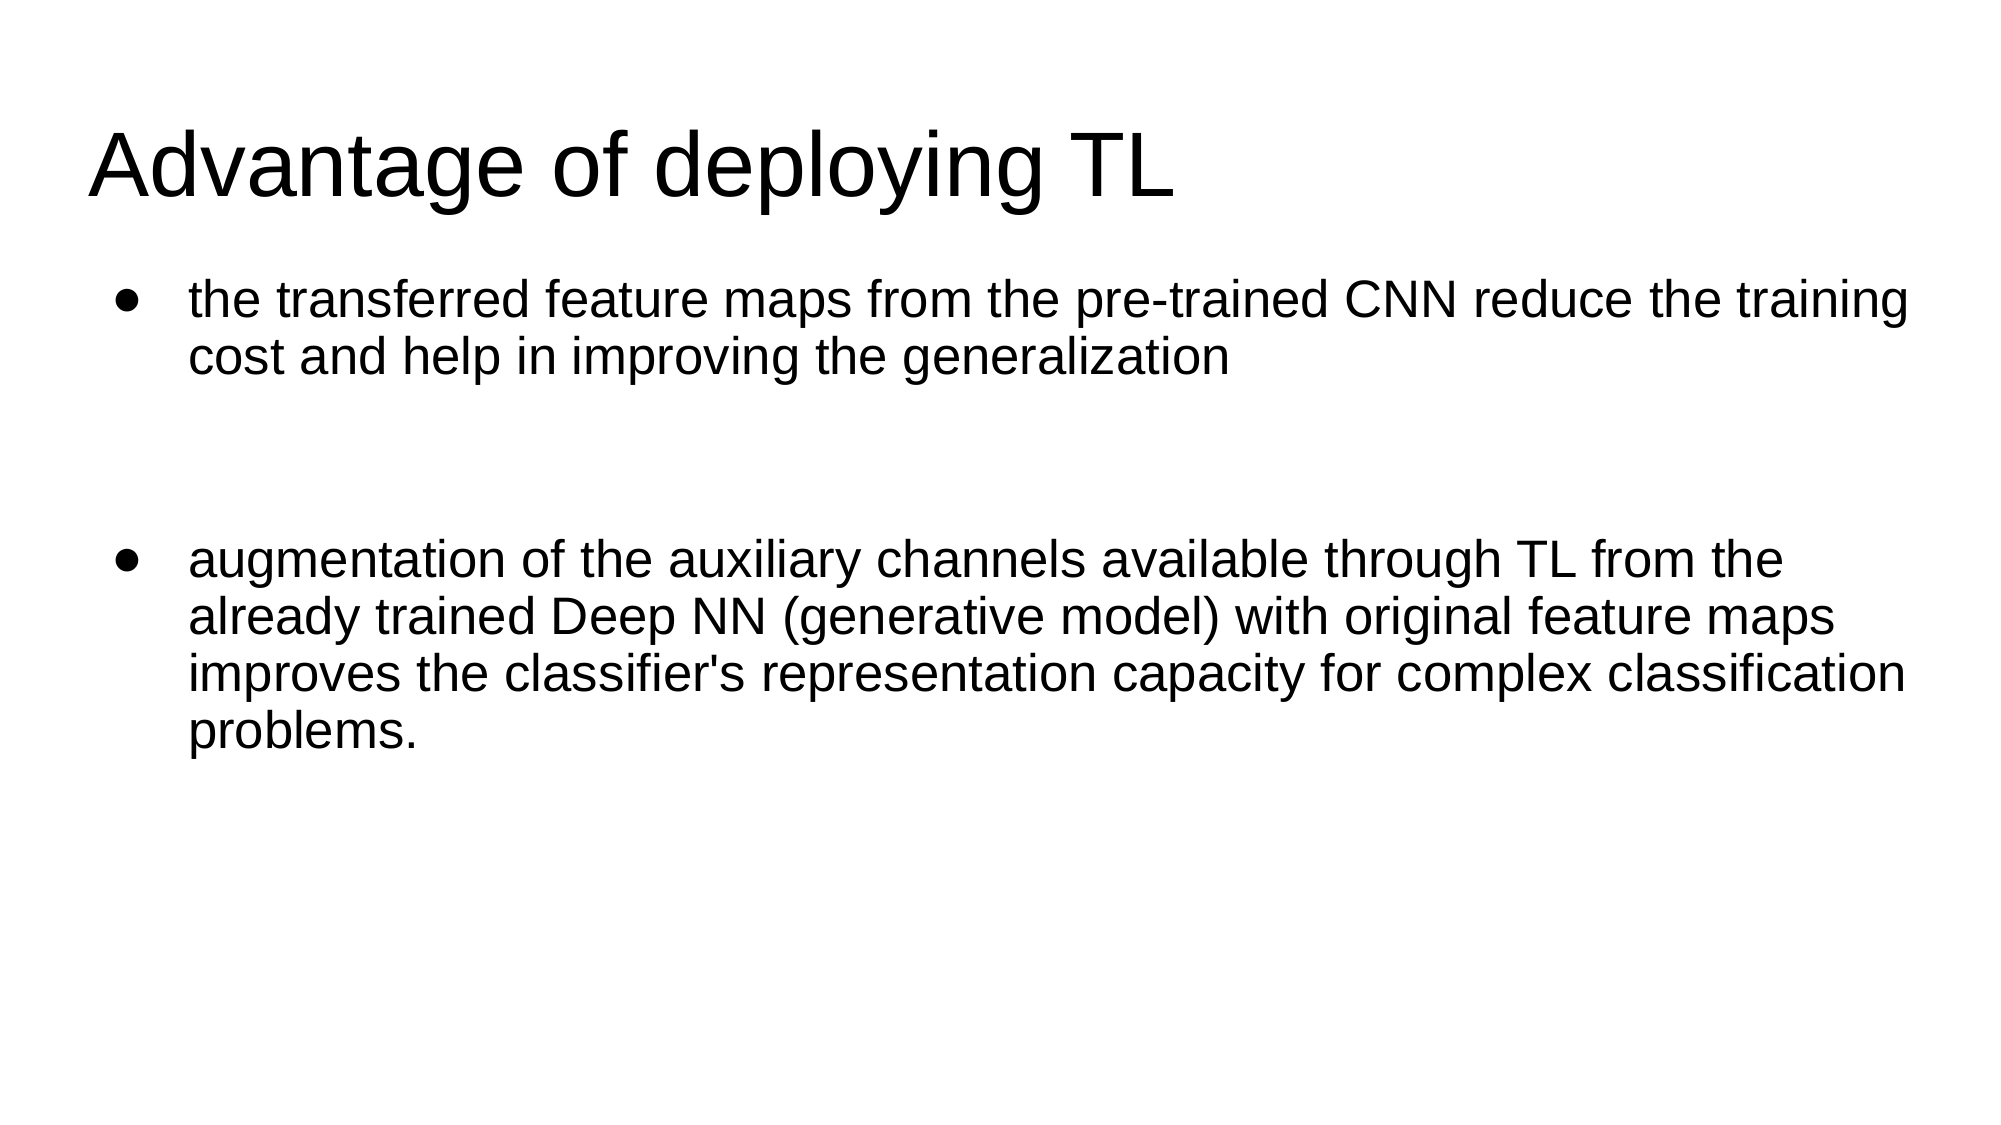

# Advantage of deploying TL
the transferred feature maps from the pre-trained CNN reduce the training cost and help in improving the generalization

augmentation of the auxiliary channels available through TL from the already trained Deep NN (generative model) with original feature maps improves the classifier's representation capacity for complex classification problems.